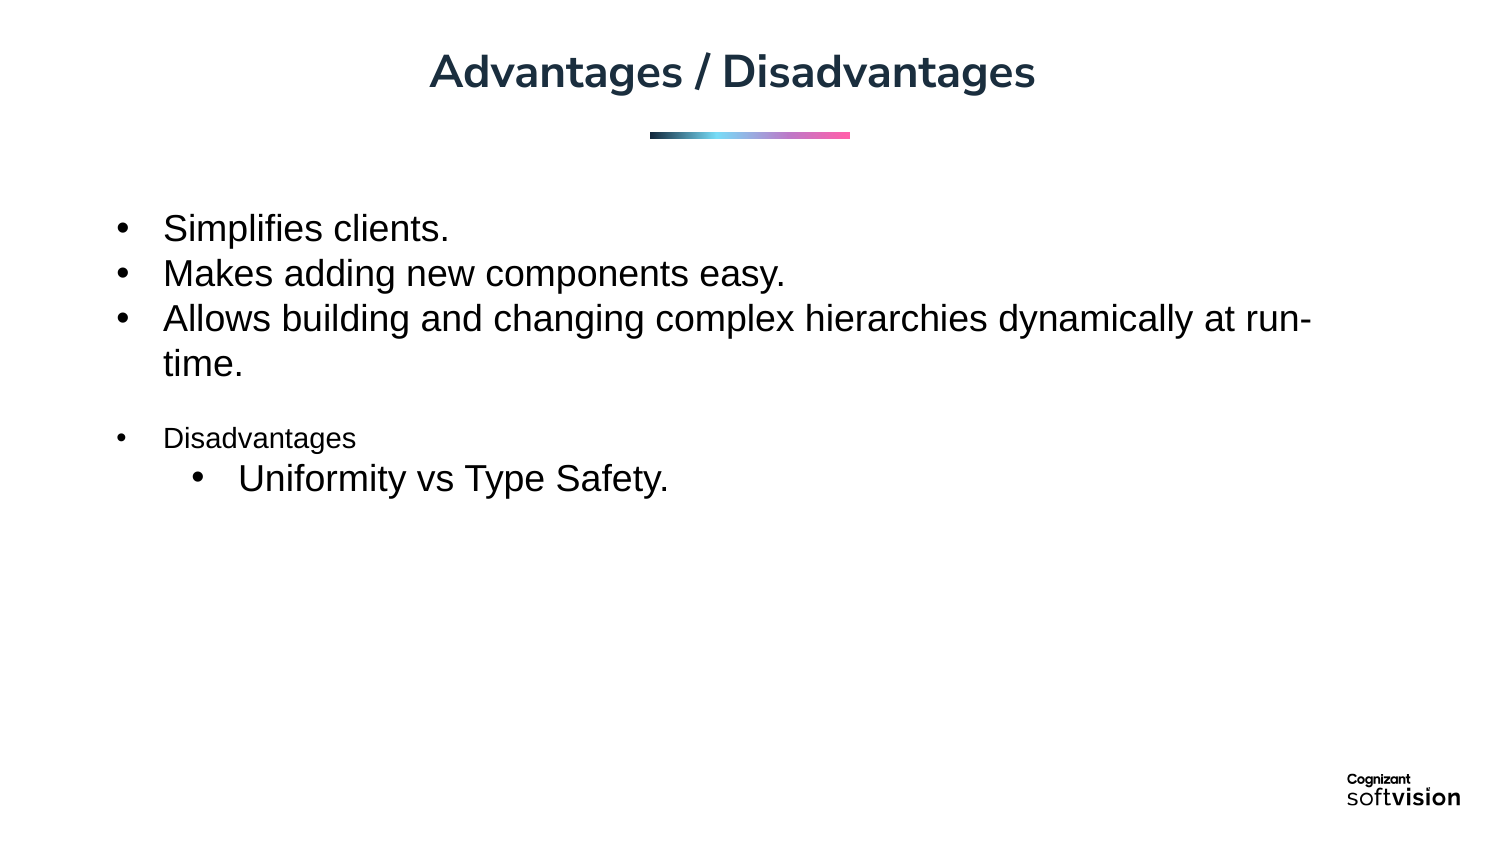

Advantages / Disadvantages
Simplifies clients.
Makes adding new components easy.
Allows building and changing complex hierarchies dynamically at run-time.

Disadvantages
Uniformity vs Type Safety.